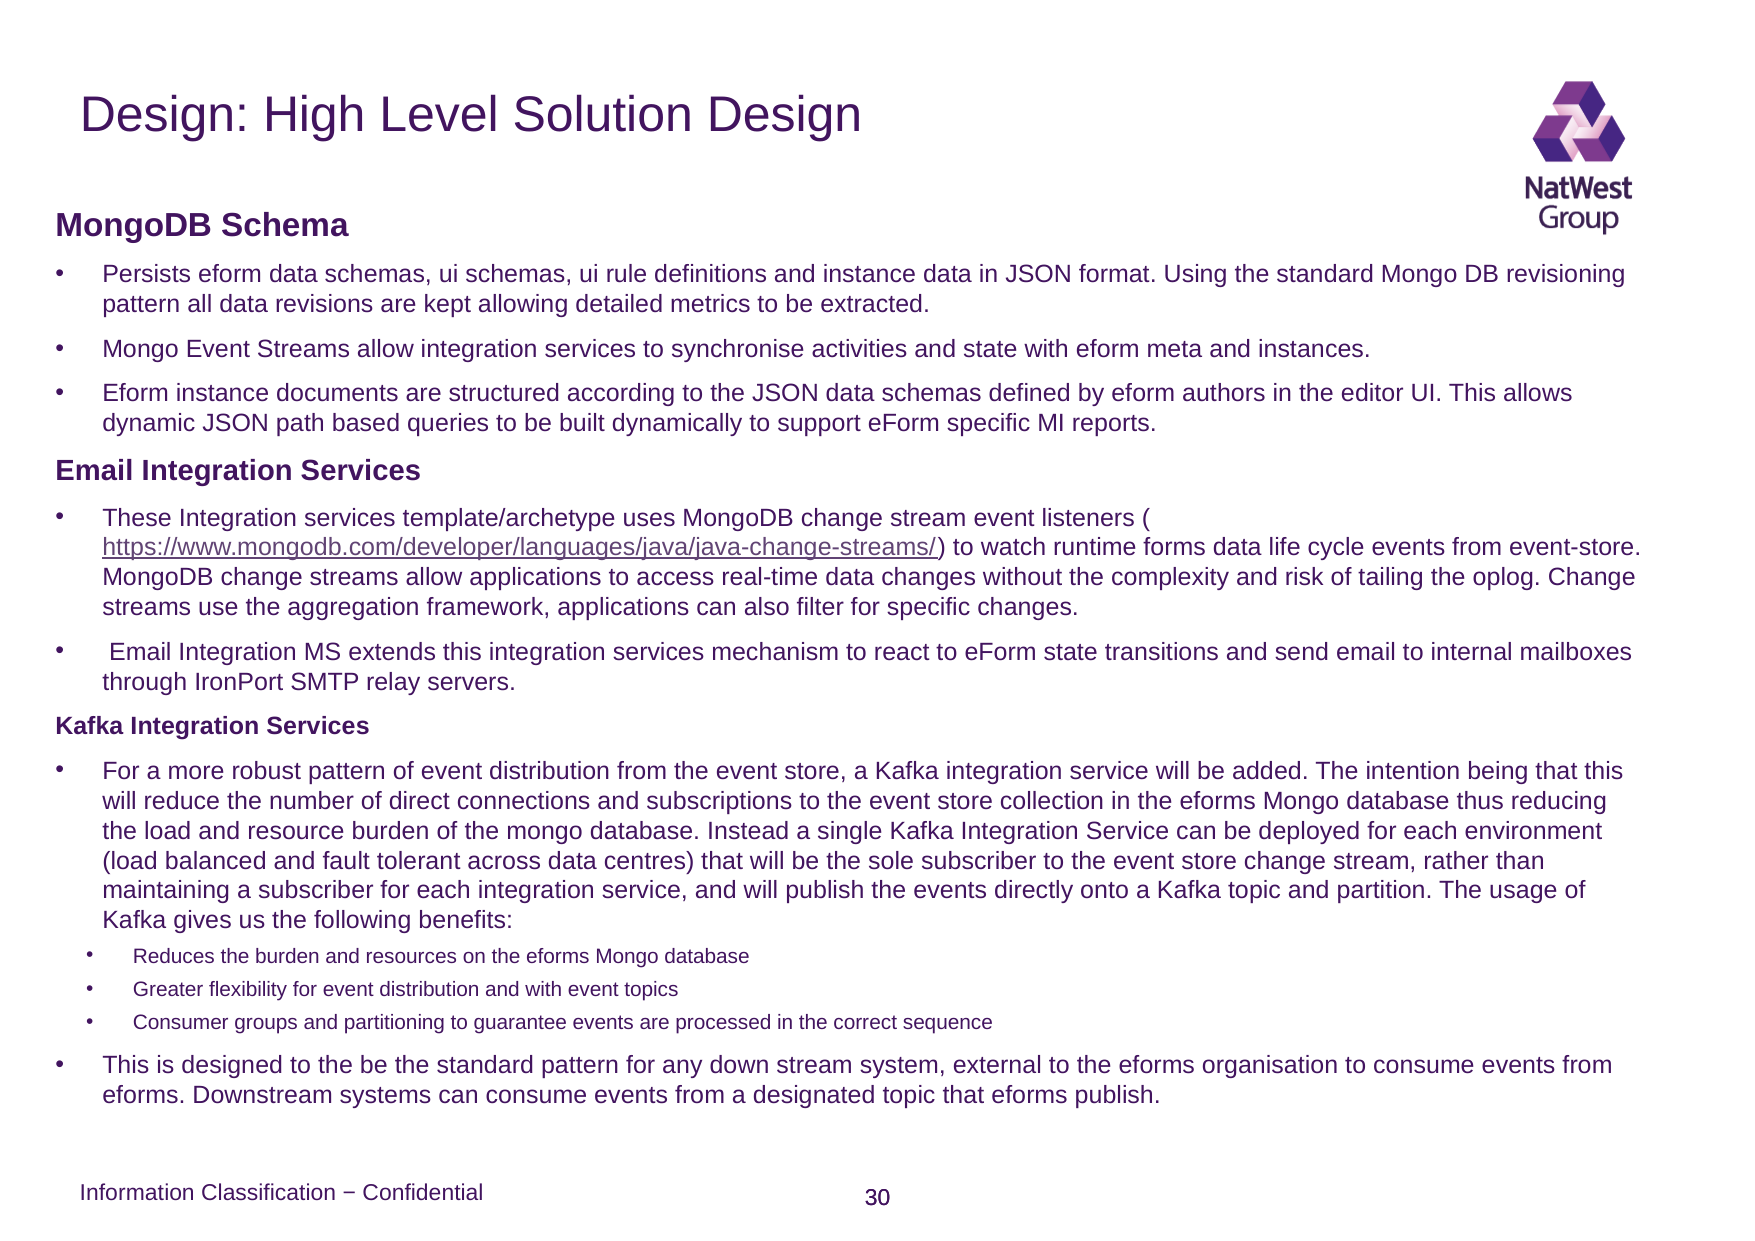

# Design: High Level Solution Design
MongoDB Schema
Persists eform data schemas, ui schemas, ui rule definitions and instance data in JSON format. Using the standard Mongo DB revisioning pattern all data revisions are kept allowing detailed metrics to be extracted.
Mongo Event Streams allow integration services to synchronise activities and state with eform meta and instances.
Eform instance documents are structured according to the JSON data schemas defined by eform authors in the editor UI. This allows dynamic JSON path based queries to be built dynamically to support eForm specific MI reports.
Email Integration Services
These Integration services template/archetype uses MongoDB change stream event listeners (https://www.mongodb.com/developer/languages/java/java-change-streams/) to watch runtime forms data life cycle events from event-store. MongoDB change streams allow applications to access real-time data changes without the complexity and risk of tailing the oplog. Change streams use the aggregation framework, applications can also filter for specific changes.
 Email Integration MS extends this integration services mechanism to react to eForm state transitions and send email to internal mailboxes through IronPort SMTP relay servers.
Kafka Integration Services
For a more robust pattern of event distribution from the event store, a Kafka integration service will be added. The intention being that this will reduce the number of direct connections and subscriptions to the event store collection in the eforms Mongo database thus reducing the load and resource burden of the mongo database. Instead a single Kafka Integration Service can be deployed for each environment (load balanced and fault tolerant across data centres) that will be the sole subscriber to the event store change stream, rather than maintaining a subscriber for each integration service, and will publish the events directly onto a Kafka topic and partition. The usage of Kafka gives us the following benefits:
Reduces the burden and resources on the eforms Mongo database
Greater flexibility for event distribution and with event topics
Consumer groups and partitioning to guarantee events are processed in the correct sequence
This is designed to the be the standard pattern for any down stream system, external to the eforms organisation to consume events from eforms. Downstream systems can consume events from a designated topic that eforms publish.

30
30